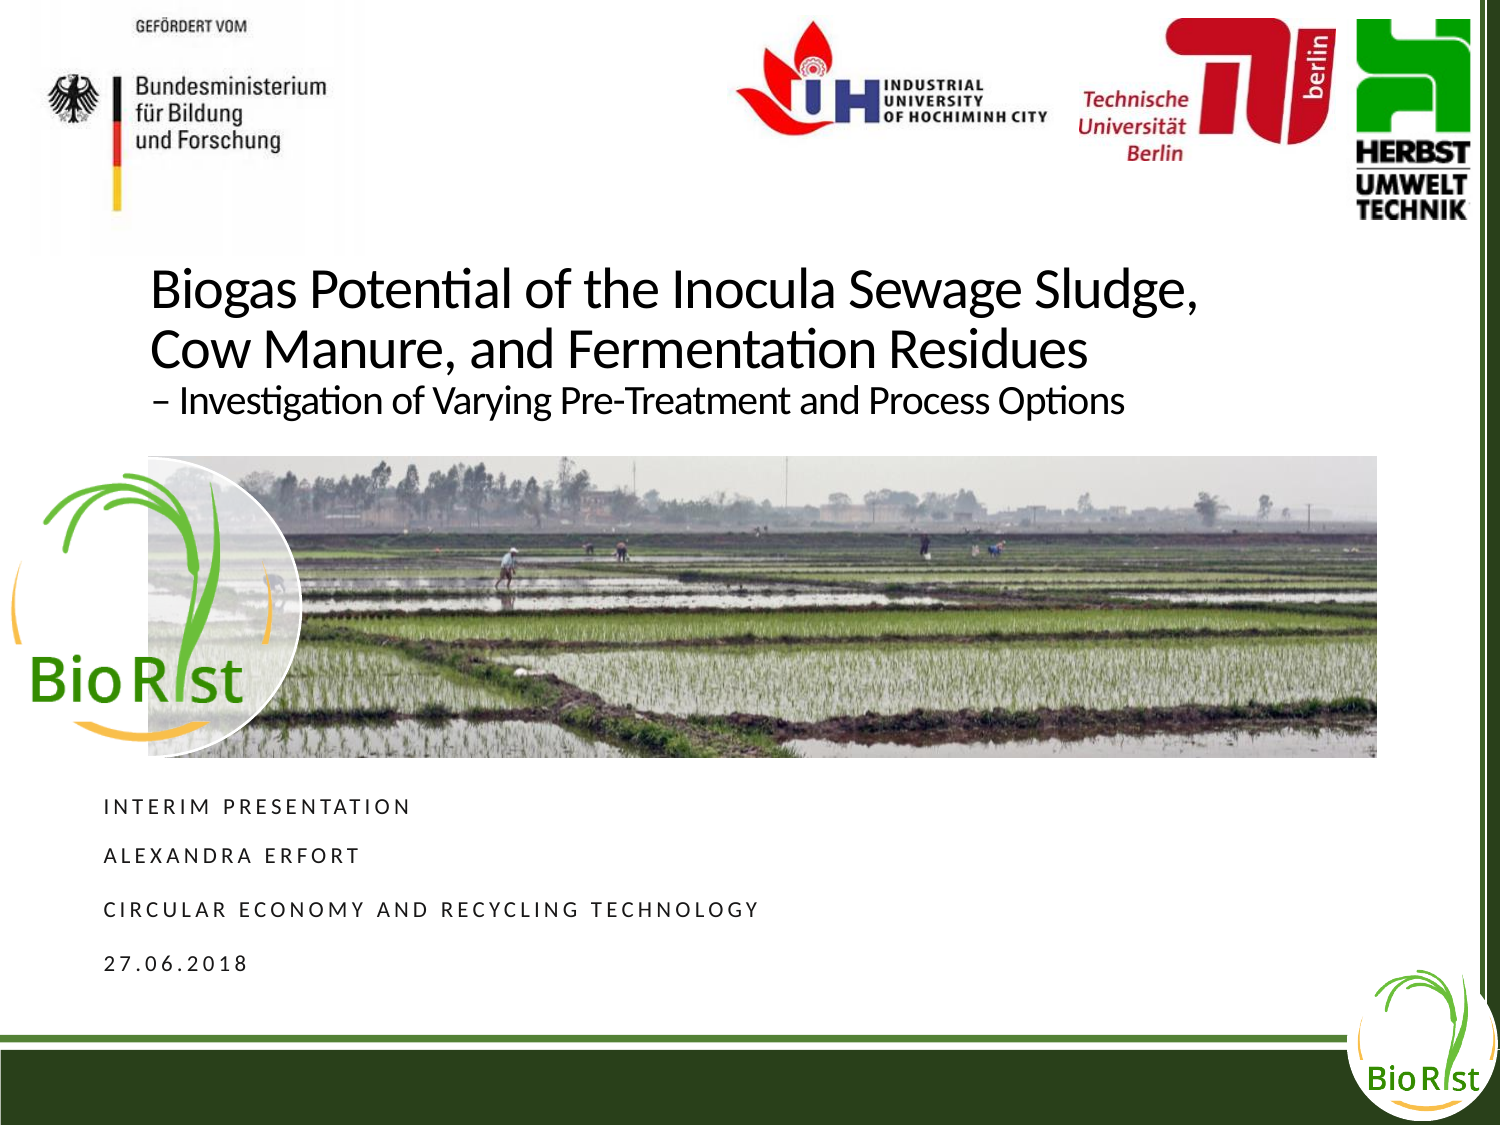

# Biogas Potential of the Inocula Sewage Sludge, Cow Manure, and Fermentation Residues – Investigation of Varying Pre-Treatment and Process Options
Interim Presentation
Alexandra Erfort
Circular Economy and Recycling technology
27.06.2018